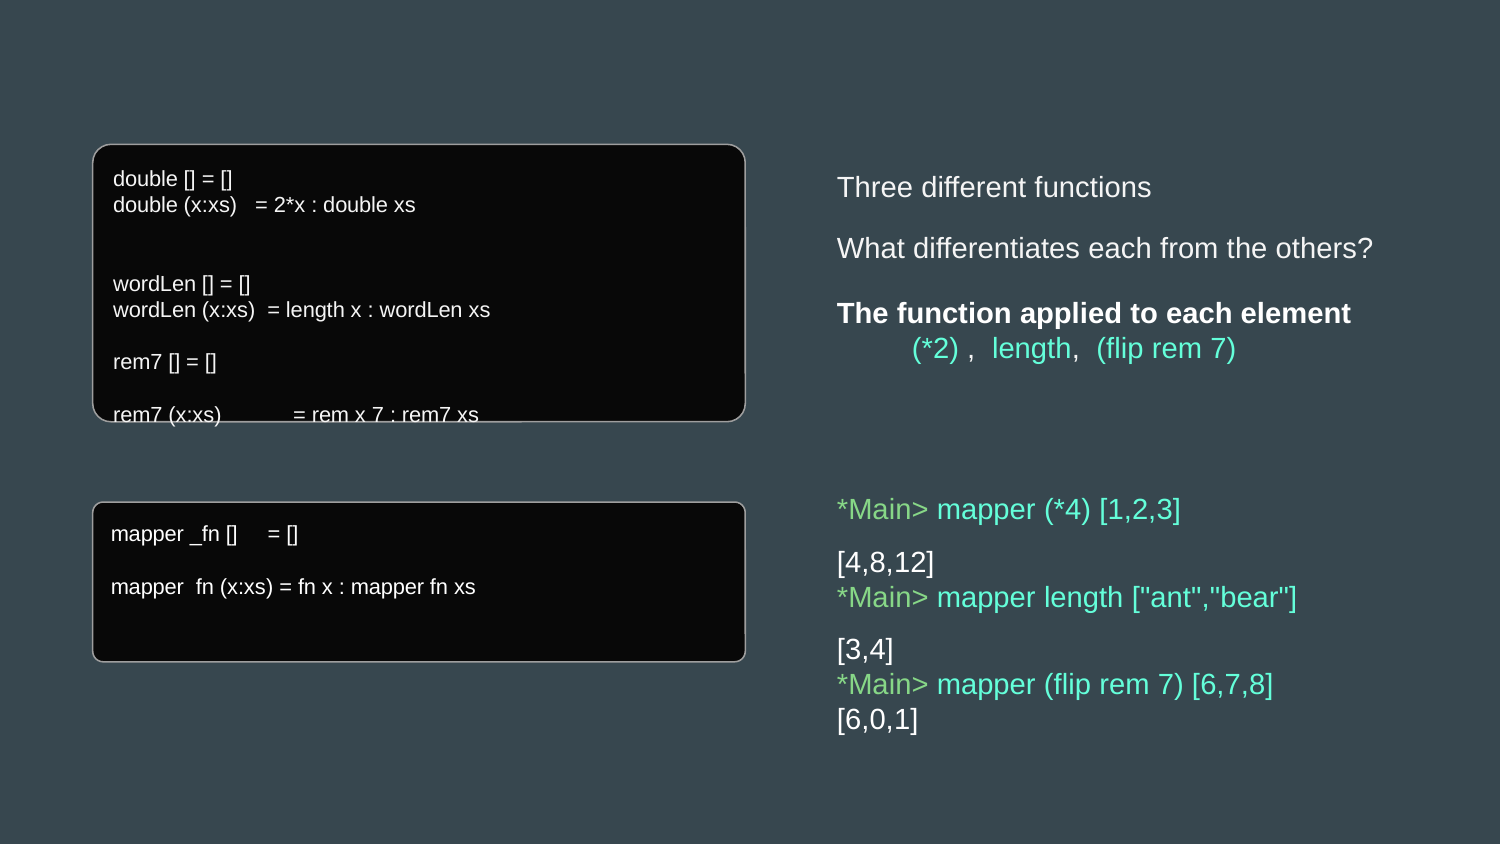

double [] = []
double (x:xs)   = 2*x : double xs

wordLen [] = []
wordLen (x:xs)  = length x : wordLen xs

rem7 [] = []
rem7 (x:xs)	     = rem x 7 : rem7 xs

Three different functions
What differentiates each from the others?
The function applied to each element
(*2) ,  length,  (flip rem 7)
*Main> mapper (*4) [1,2,3]
[4,8,12]
*Main> mapper length ["ant","bear"]
[3,4]
*Main> mapper (flip rem 7) [6,7,8]
[6,0,1]

mapper _fn []     = []

mapper  fn (x:xs) = fn x : mapper fn xs